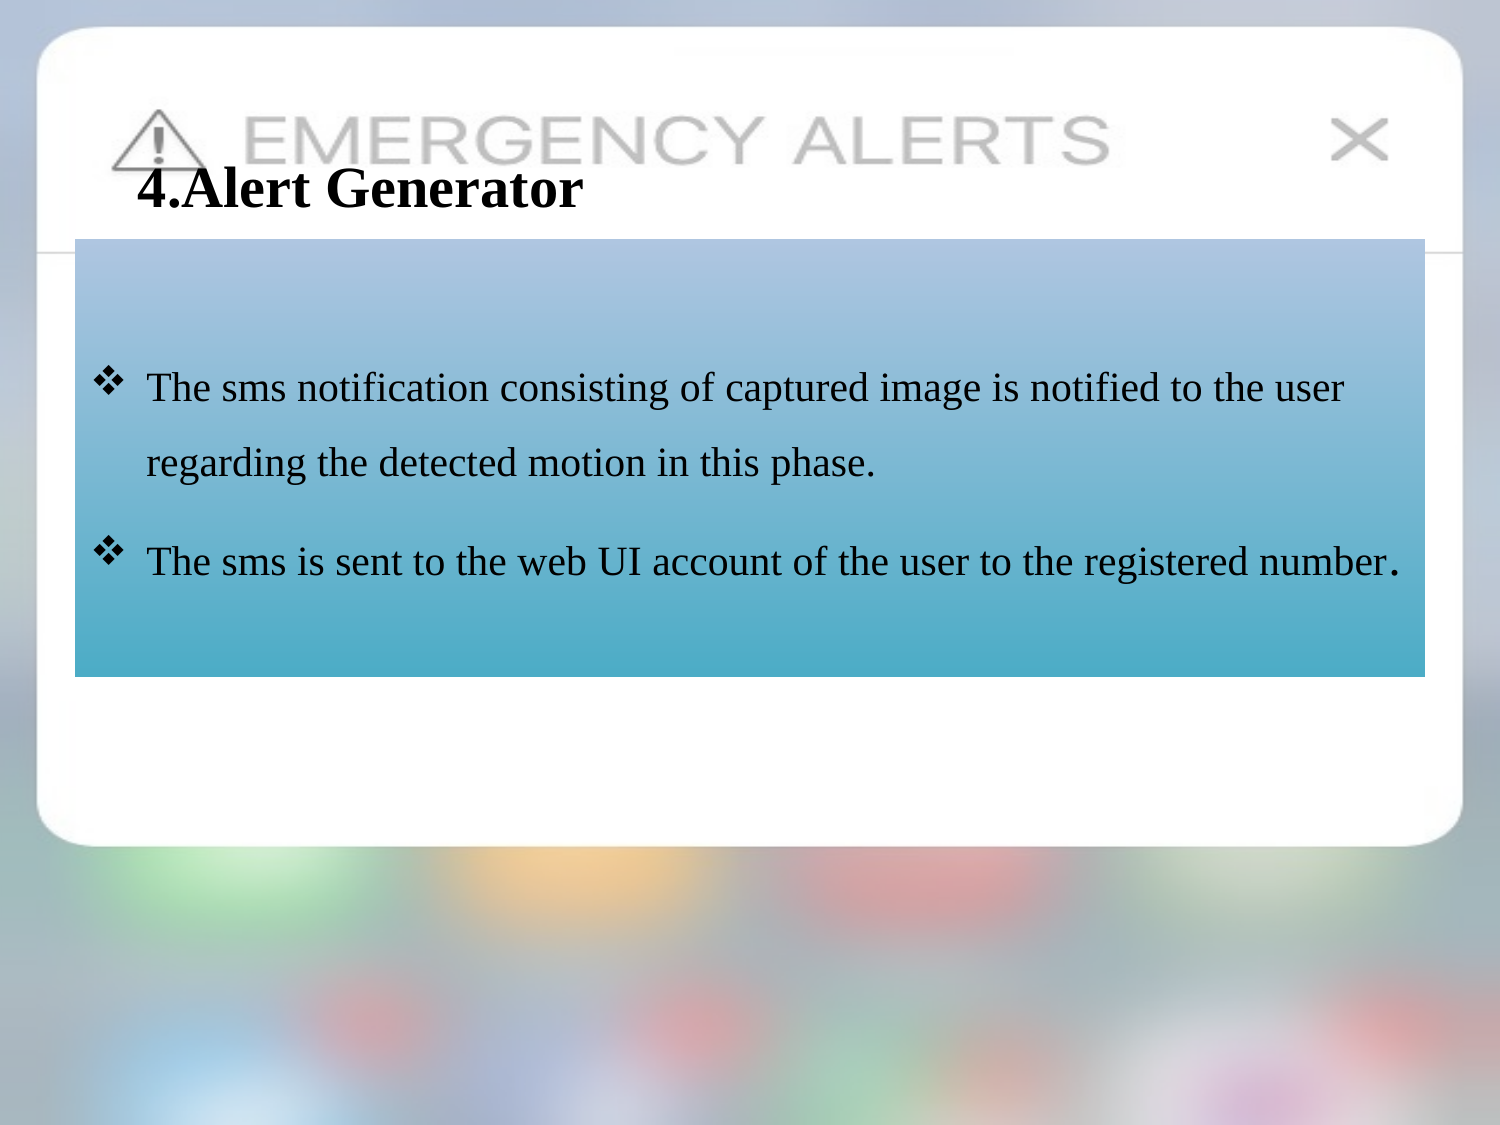

# 4.Alert Generator

The sms notification consisting of captured image is notified to the user regarding the detected motion in this phase.
The sms is sent to the web UI account of the user to the registered number.